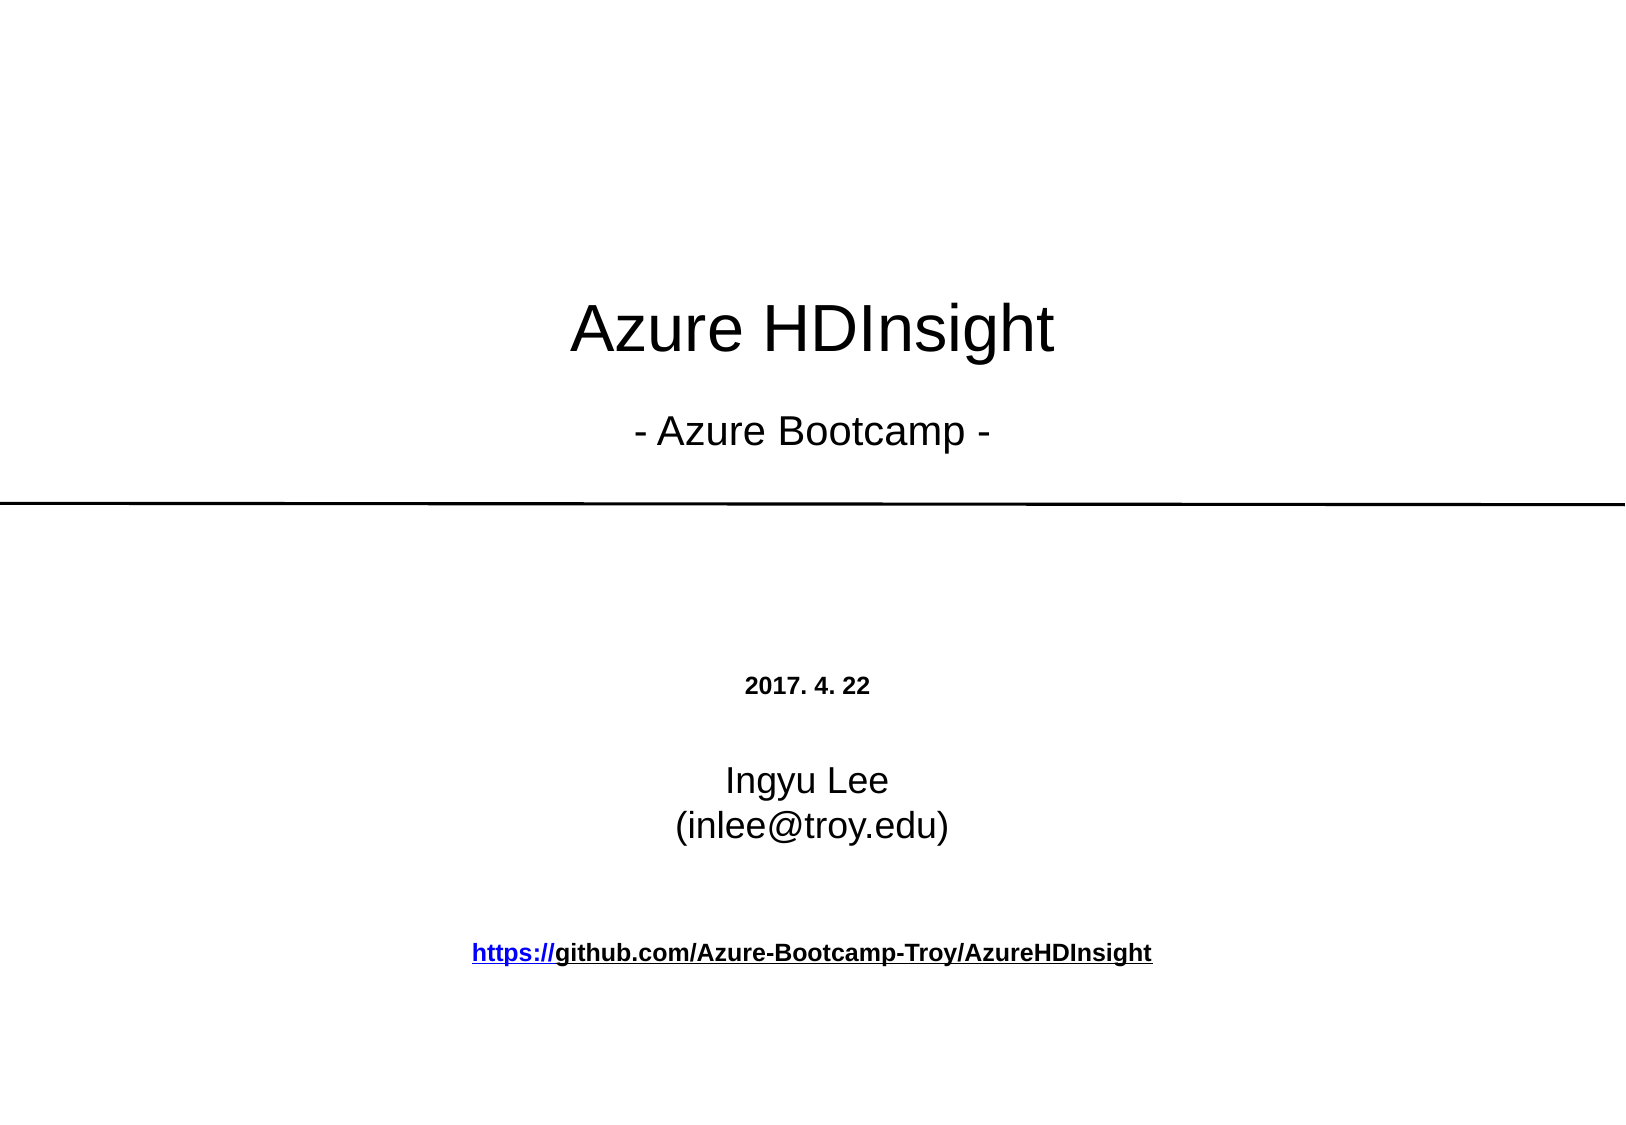

# Azure HDInsight
- Azure Bootcamp -

2017. 4. 22
Ingyu Lee
(inlee@troy.edu)
https://github.com/Azure-Bootcamp-Troy/AzureHDInsight